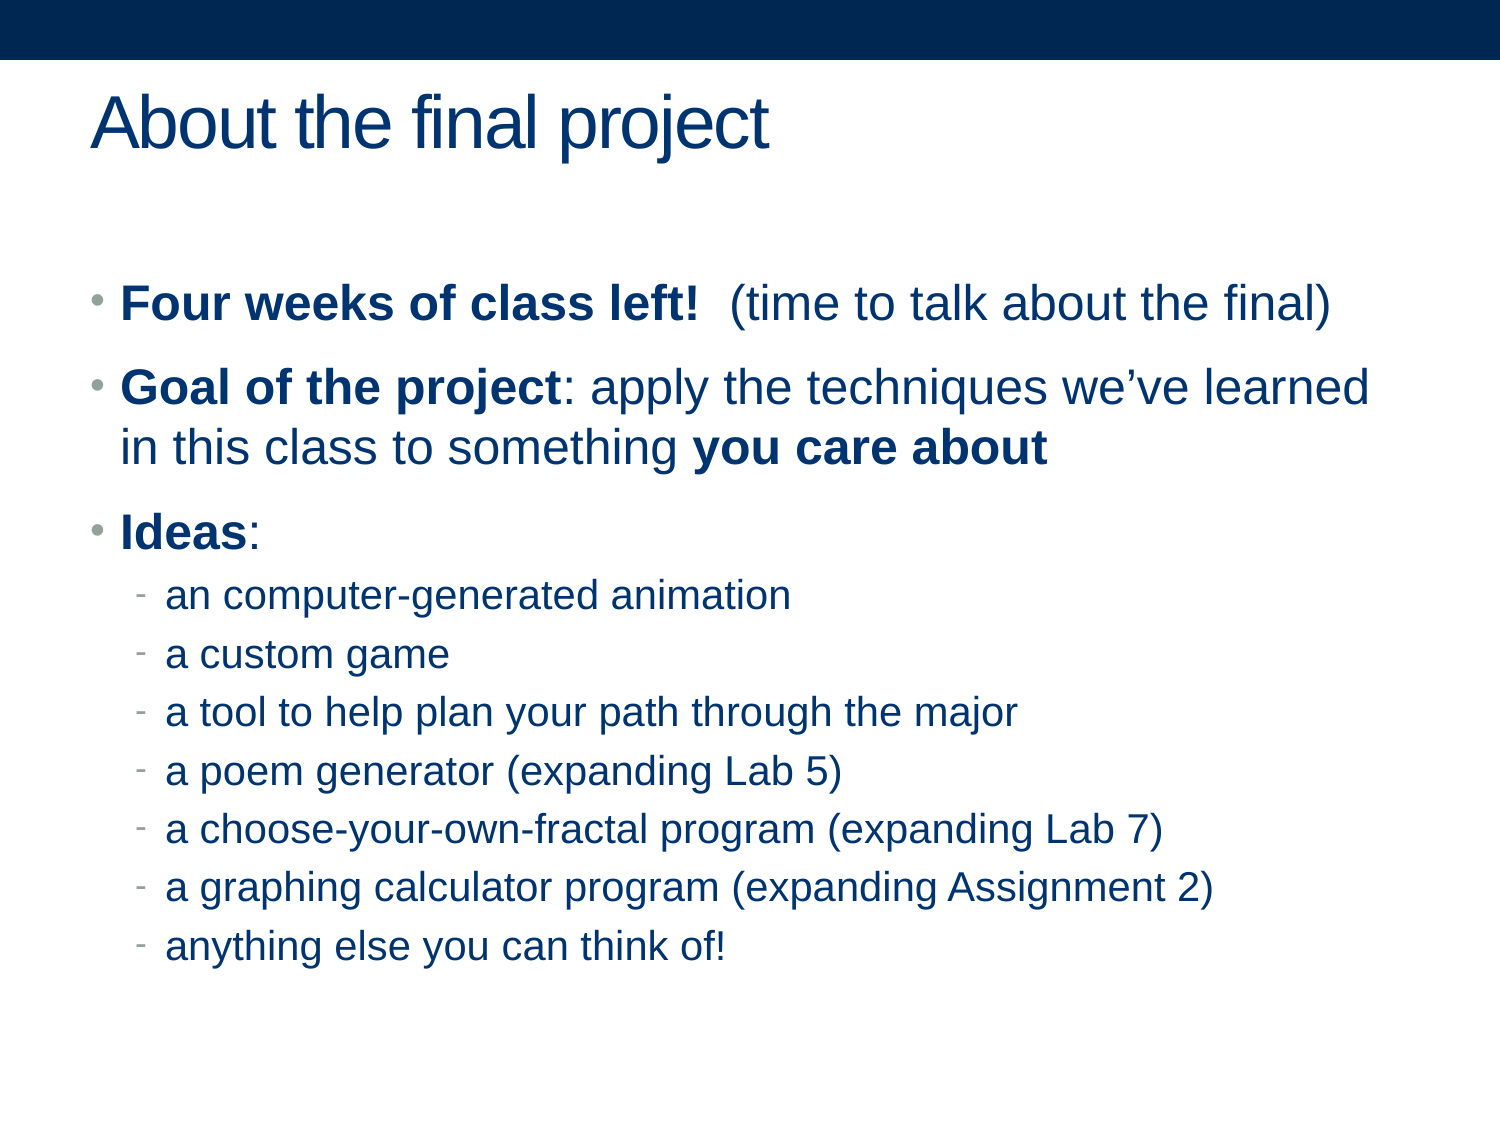

# About the final project
Four weeks of class left!  (time to talk about the final)
Goal of the project: apply the techniques we’ve learned in this class to something you care about
Ideas:
an computer-generated animation
a custom game
a tool to help plan your path through the major
a poem generator (expanding Lab 5)
a choose-your-own-fractal program (expanding Lab 7)
a graphing calculator program (expanding Assignment 2)
anything else you can think of!